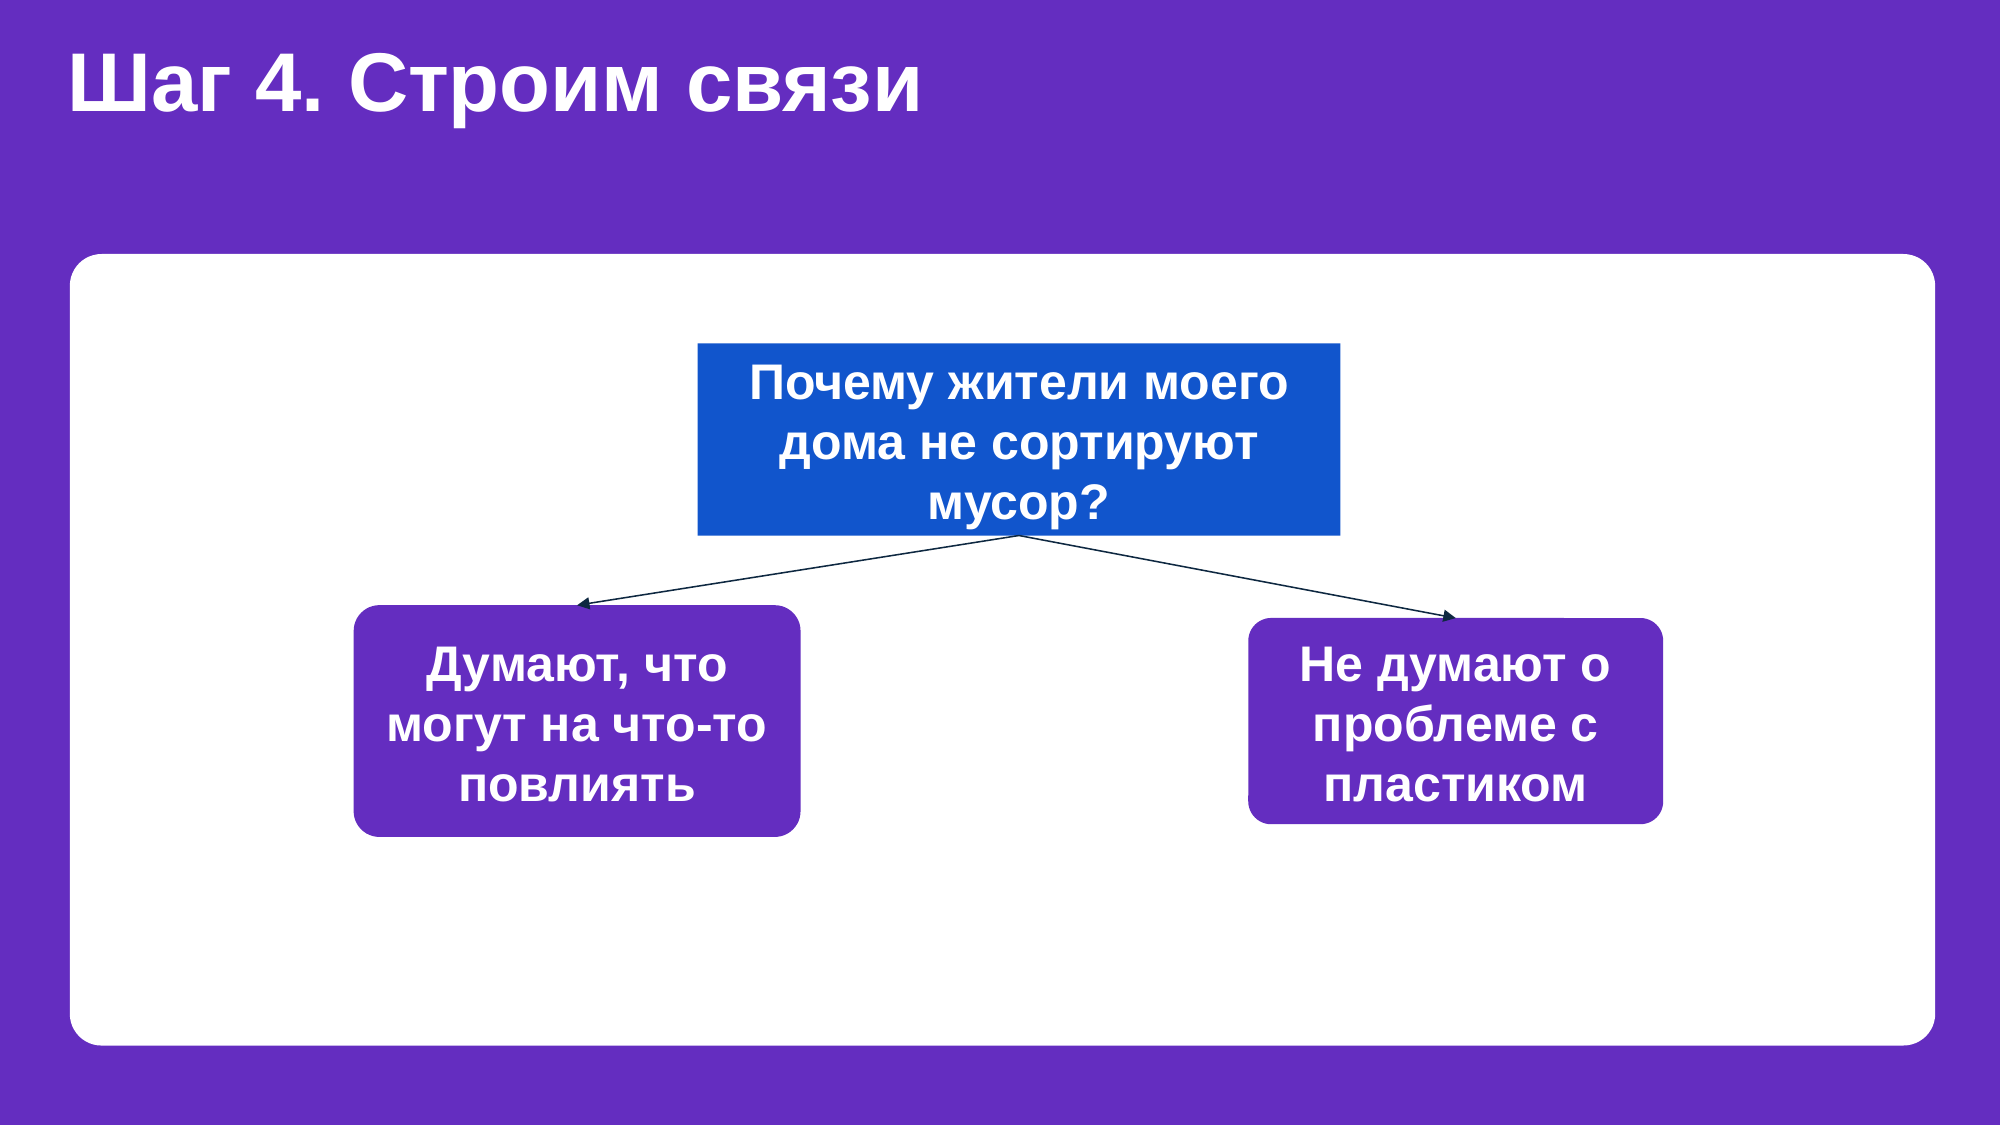

Шаг 4. Строим связи

Почему жители моего дома не сортируют мусор?
Думают, что могут на что-то повлиять
Не думают о проблеме с пластиком